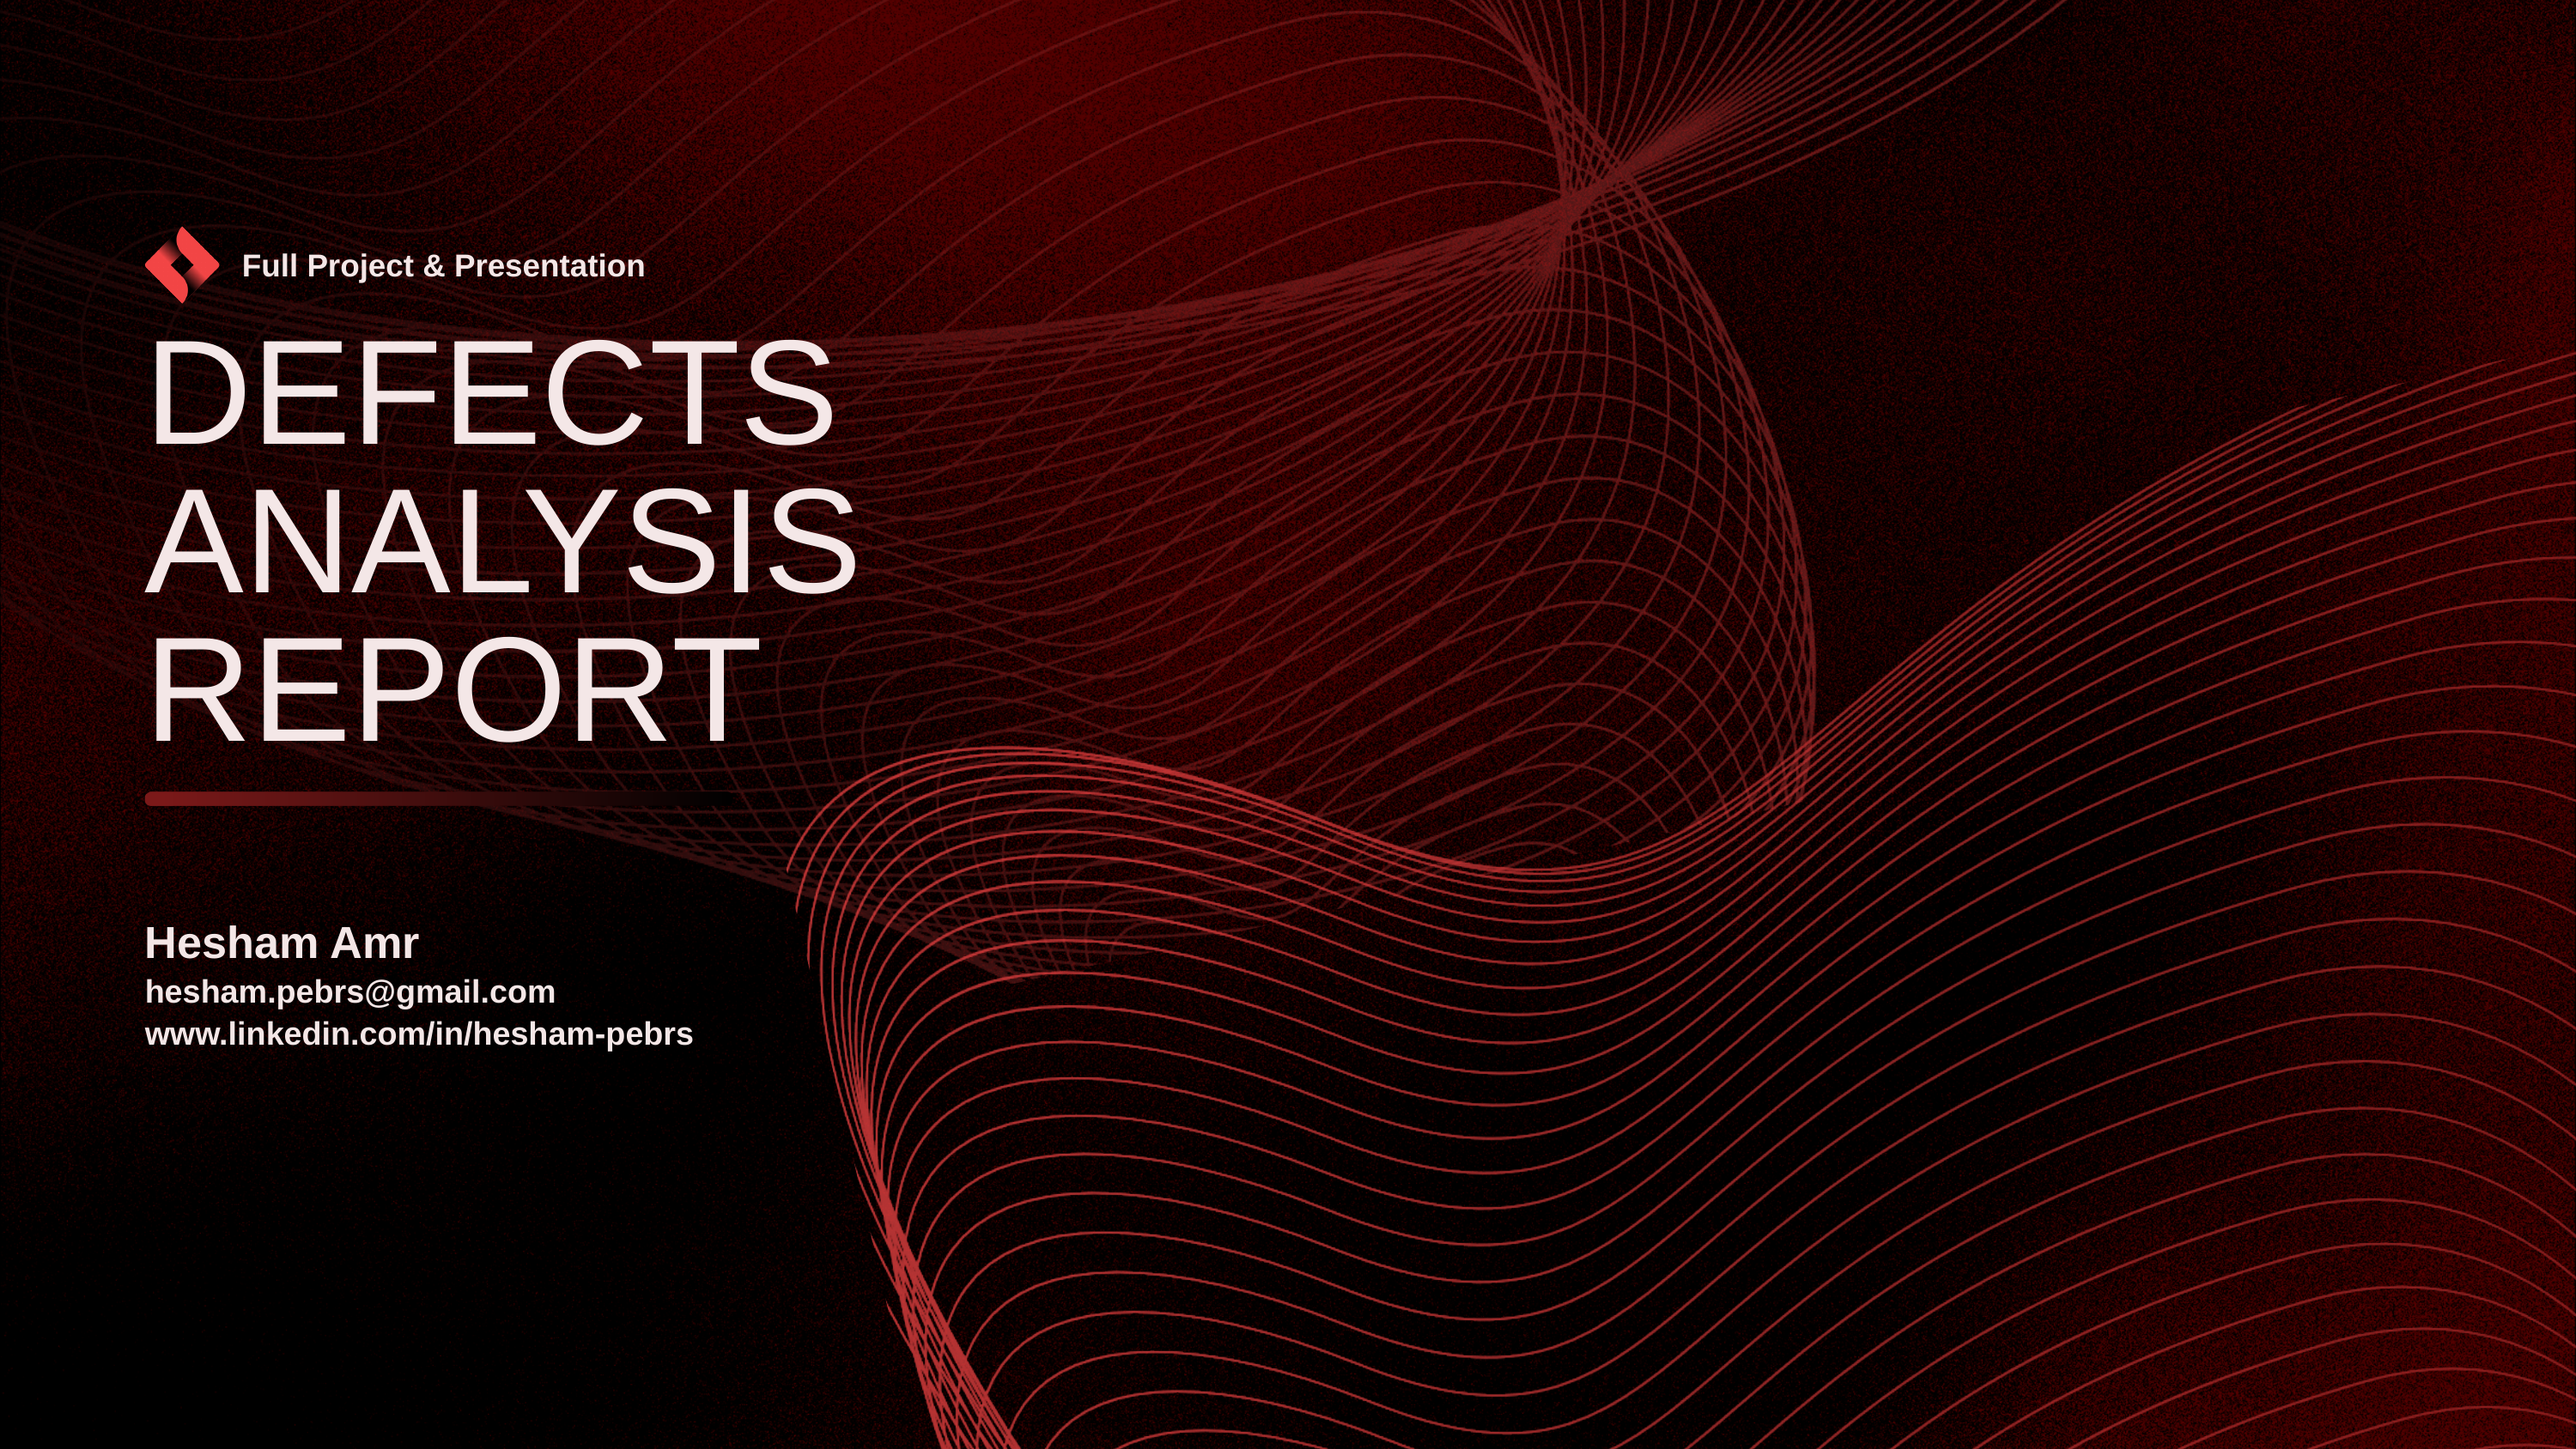

Full Project & Presentation
DEFECTS ANALYSIS REPORT

Hesham Amr
hesham.pebrs@gmail.com
www.linkedin.com/in/hesham-pebrs